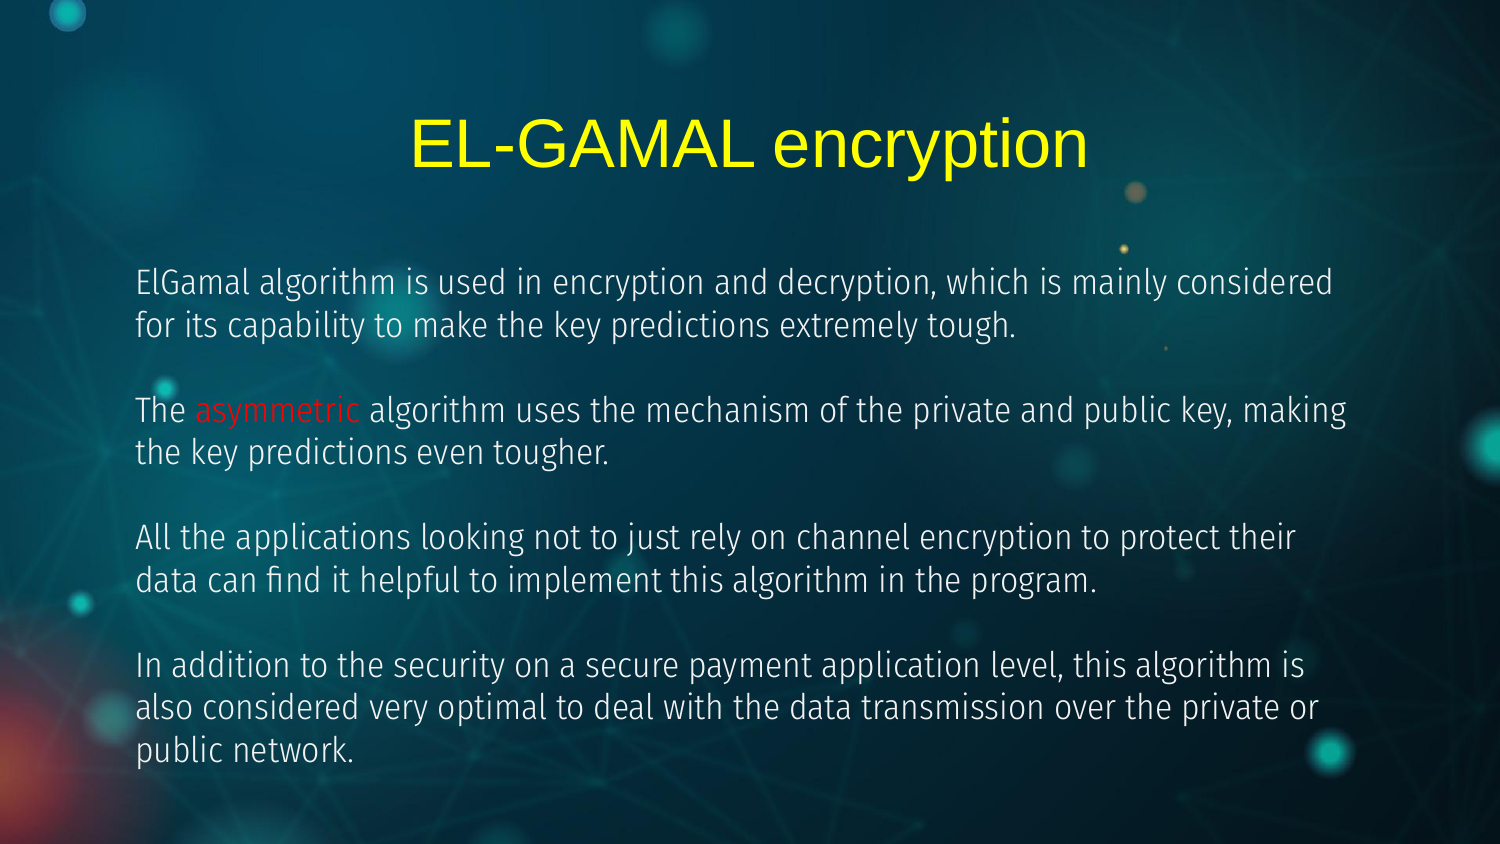

EL-GAMAL encryption

ElGamal algorithm is used in encryption and decryption, which is mainly considered for its ​capability to make the key predictions extremely tough.

The asymmetric algorithm uses the mechanism of the private and public key, making the key predictions even tougher.

All the applications looking not to just rely on channel encryption to protect their data can find it helpful to implement this algorithm in the program.

In addition to the security on a secure payment application level, this algorithm is also considered very optimal to deal with the data transmission over the private or public network.